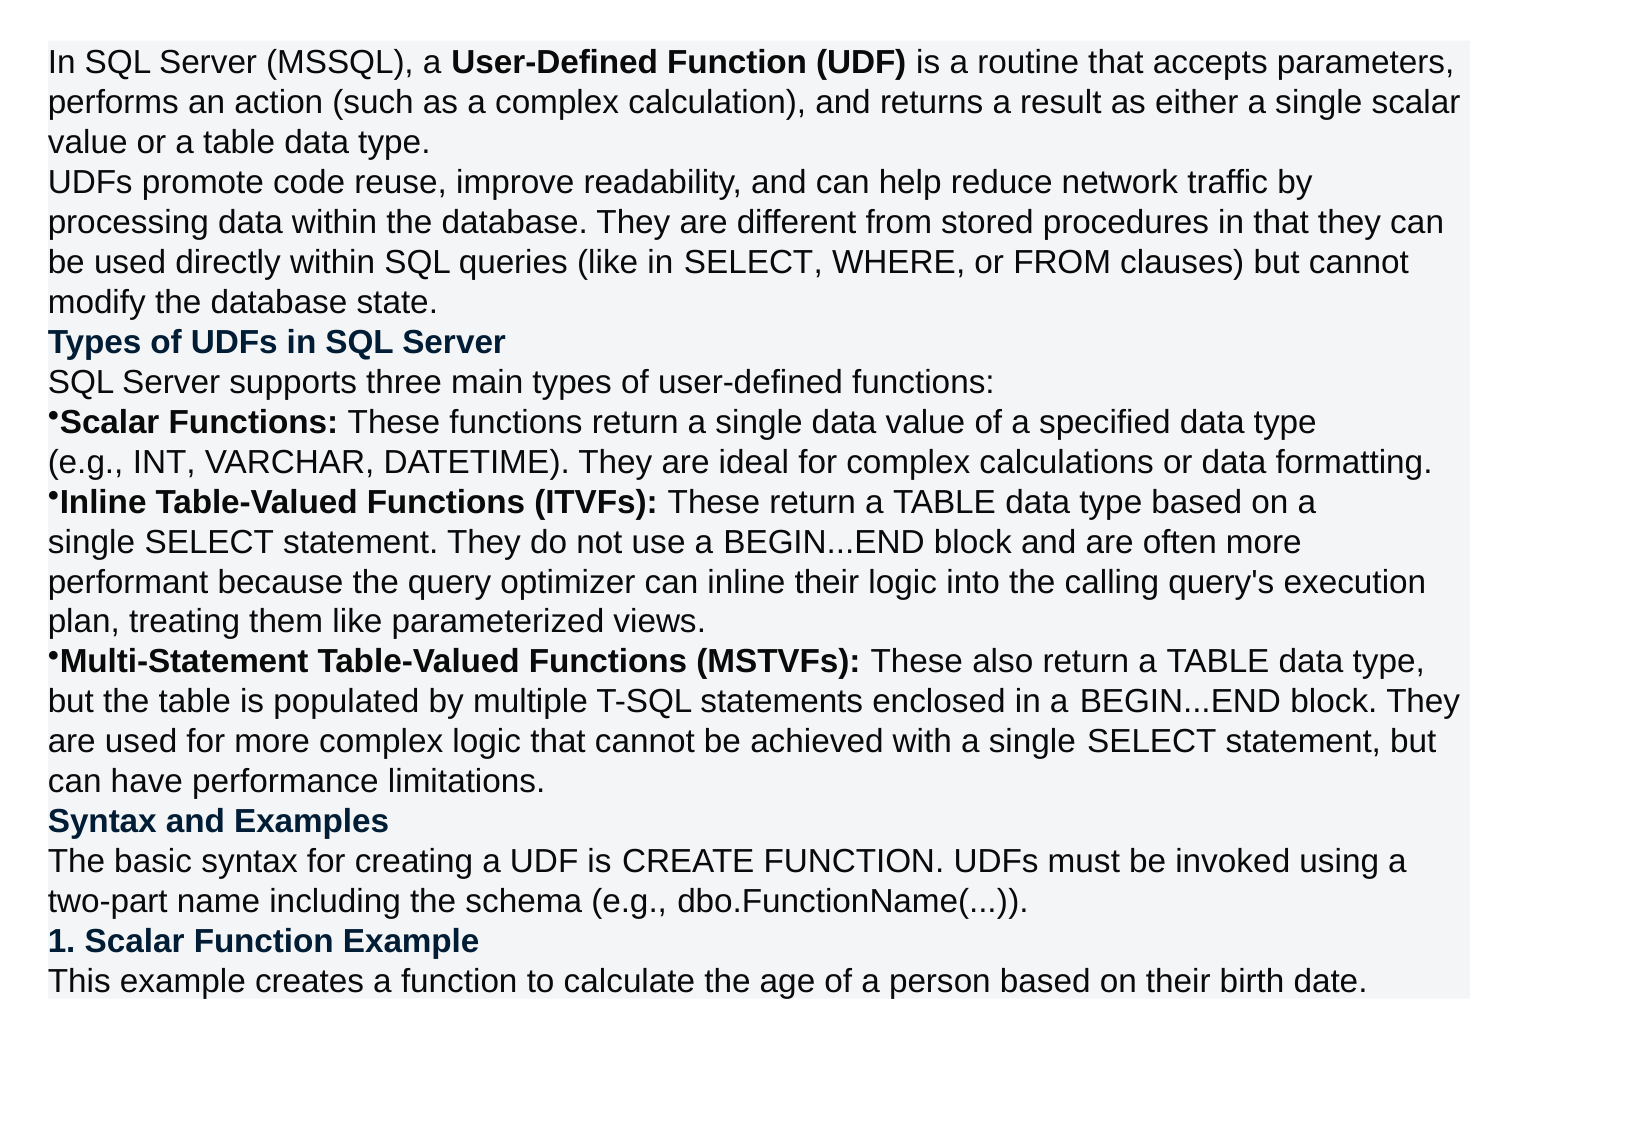

In SQL Server (MSSQL), a User-Defined Function (UDF) is a routine that accepts parameters, performs an action (such as a complex calculation), and returns a result as either a single scalar value or a table data type.
UDFs promote code reuse, improve readability, and can help reduce network traffic by processing data within the database. They are different from stored procedures in that they can be used directly within SQL queries (like in SELECT, WHERE, or FROM clauses) but cannot modify the database state.
Types of UDFs in SQL Server
SQL Server supports three main types of user-defined functions:
Scalar Functions: These functions return a single data value of a specified data type (e.g., INT, VARCHAR, DATETIME). They are ideal for complex calculations or data formatting.
Inline Table-Valued Functions (ITVFs): These return a TABLE data type based on a single SELECT statement. They do not use a BEGIN...END block and are often more performant because the query optimizer can inline their logic into the calling query's execution plan, treating them like parameterized views.
Multi-Statement Table-Valued Functions (MSTVFs): These also return a TABLE data type, but the table is populated by multiple T-SQL statements enclosed in a BEGIN...END block. They are used for more complex logic that cannot be achieved with a single SELECT statement, but can have performance limitations.
Syntax and Examples
The basic syntax for creating a UDF is CREATE FUNCTION. UDFs must be invoked using a two-part name including the schema (e.g., dbo.FunctionName(...)).
1. Scalar Function Example
This example creates a function to calculate the age of a person based on their birth date.